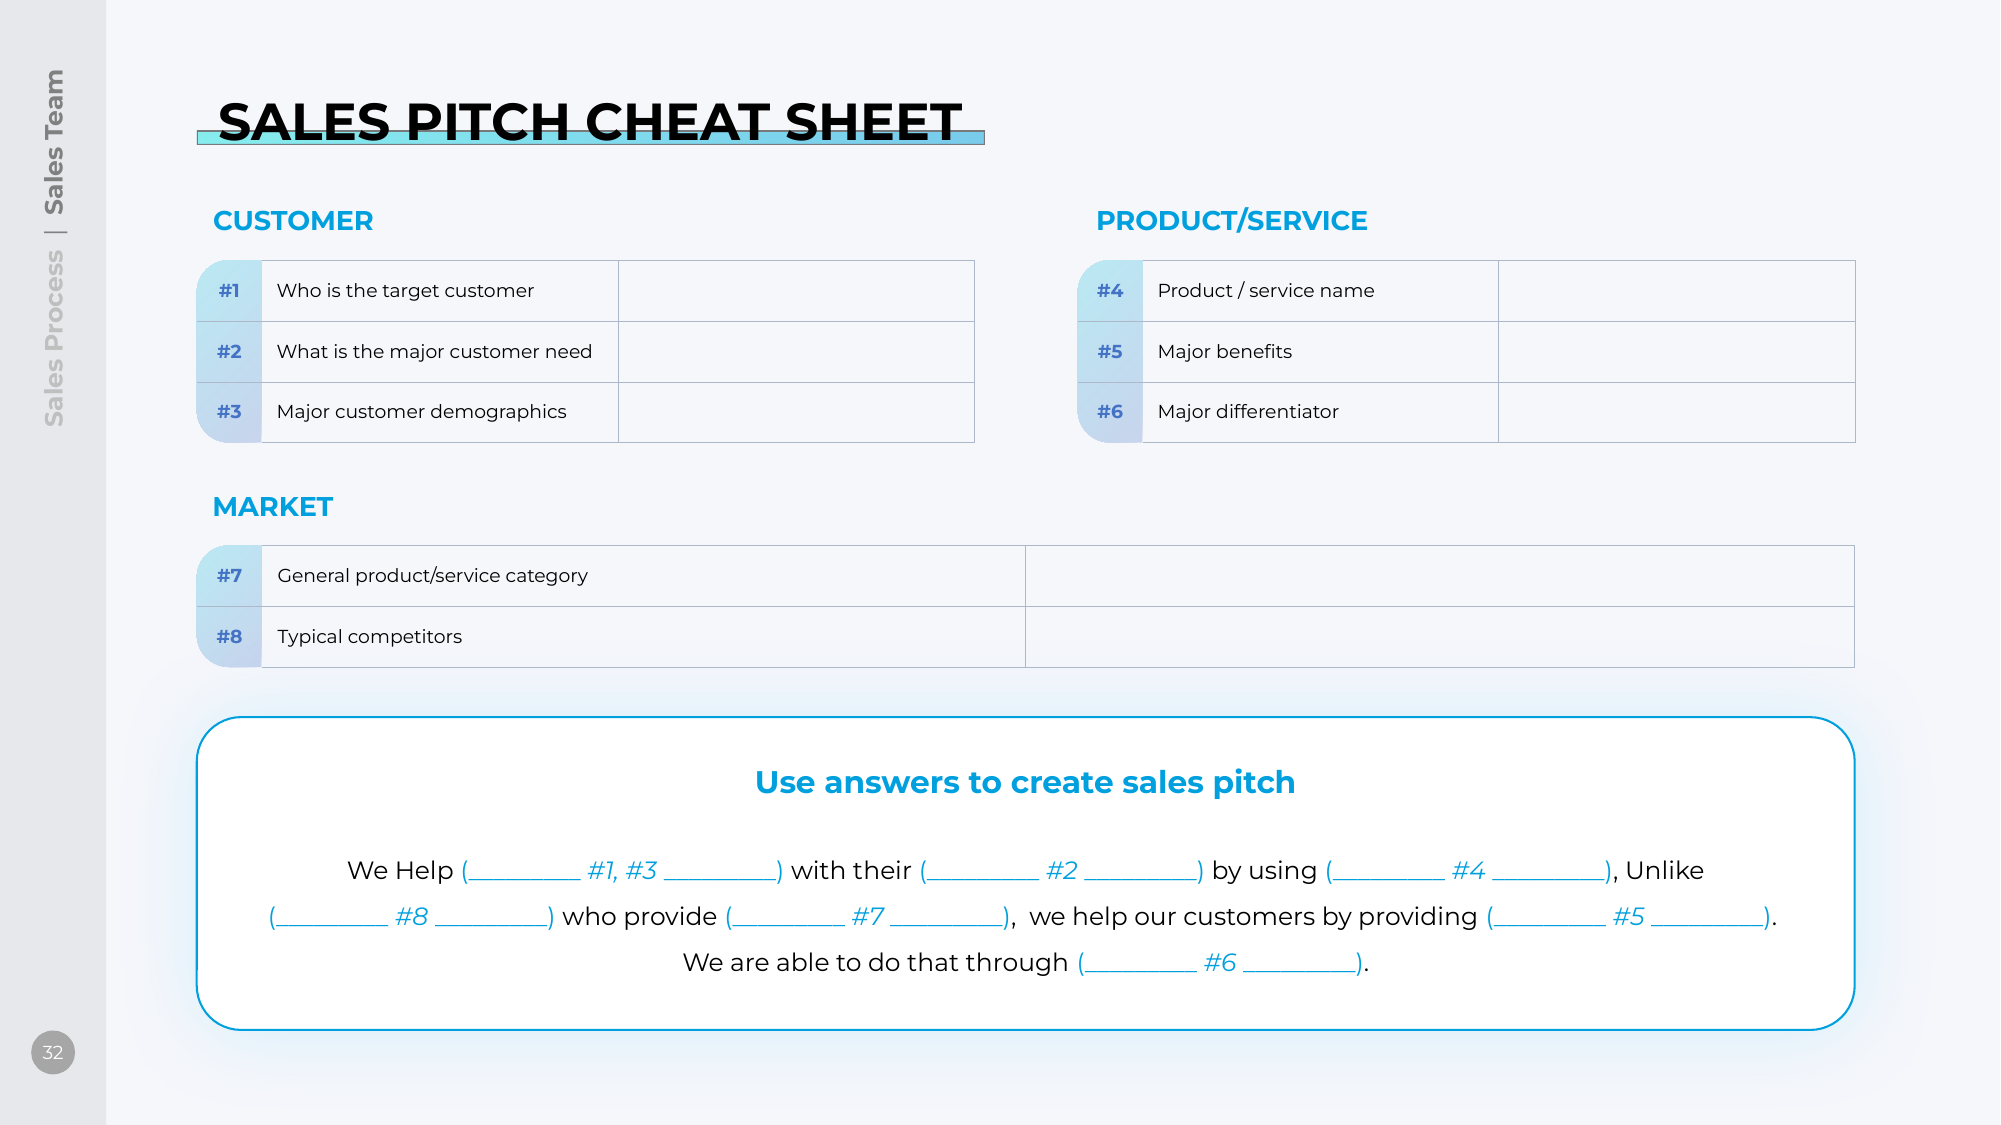

SALES PITCH CHEAT SHEET

CUSTOMER
PRODUCT/SERVICE
 Sales Process  |  Sales Team
| #1 | Who is the target customer |  |
| --- | --- | --- |
| #2 | What is the major customer need |  |
| #3 | Major customer demographics |  |
| #4 | Product / service name |  |
| --- | --- | --- |
| #5 | Major benefits |  |
| #6 | Major differentiator |  |

MARKET
| #7 | General product/service category |  |
| --- | --- | --- |
| #8 | Typical competitors |  |

We Help (_________ #1, #3 _________) with their (_________ #2 _________) by using (_________ #4 _________), Unlike
(_________ #8 _________) who provide (_________ #7 _________),  we help our customers by providing (_________ #5 _________).
We are able to do that through (_________ #6 _________).
Use answers to create sales pitch
32